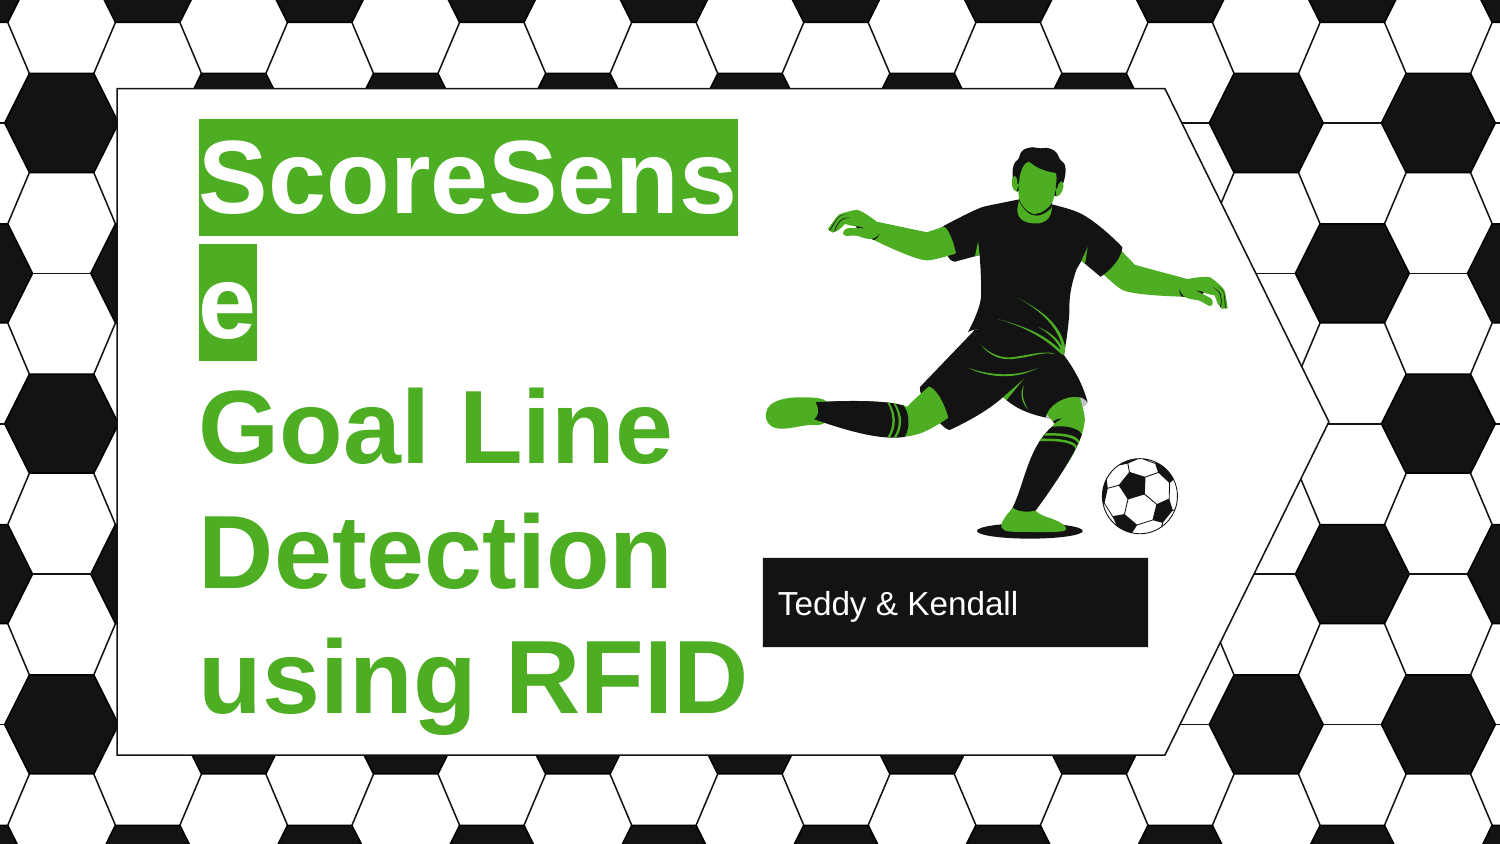

# ScoreSense
Goal Line Detection using RFID

Teddy & Kendall